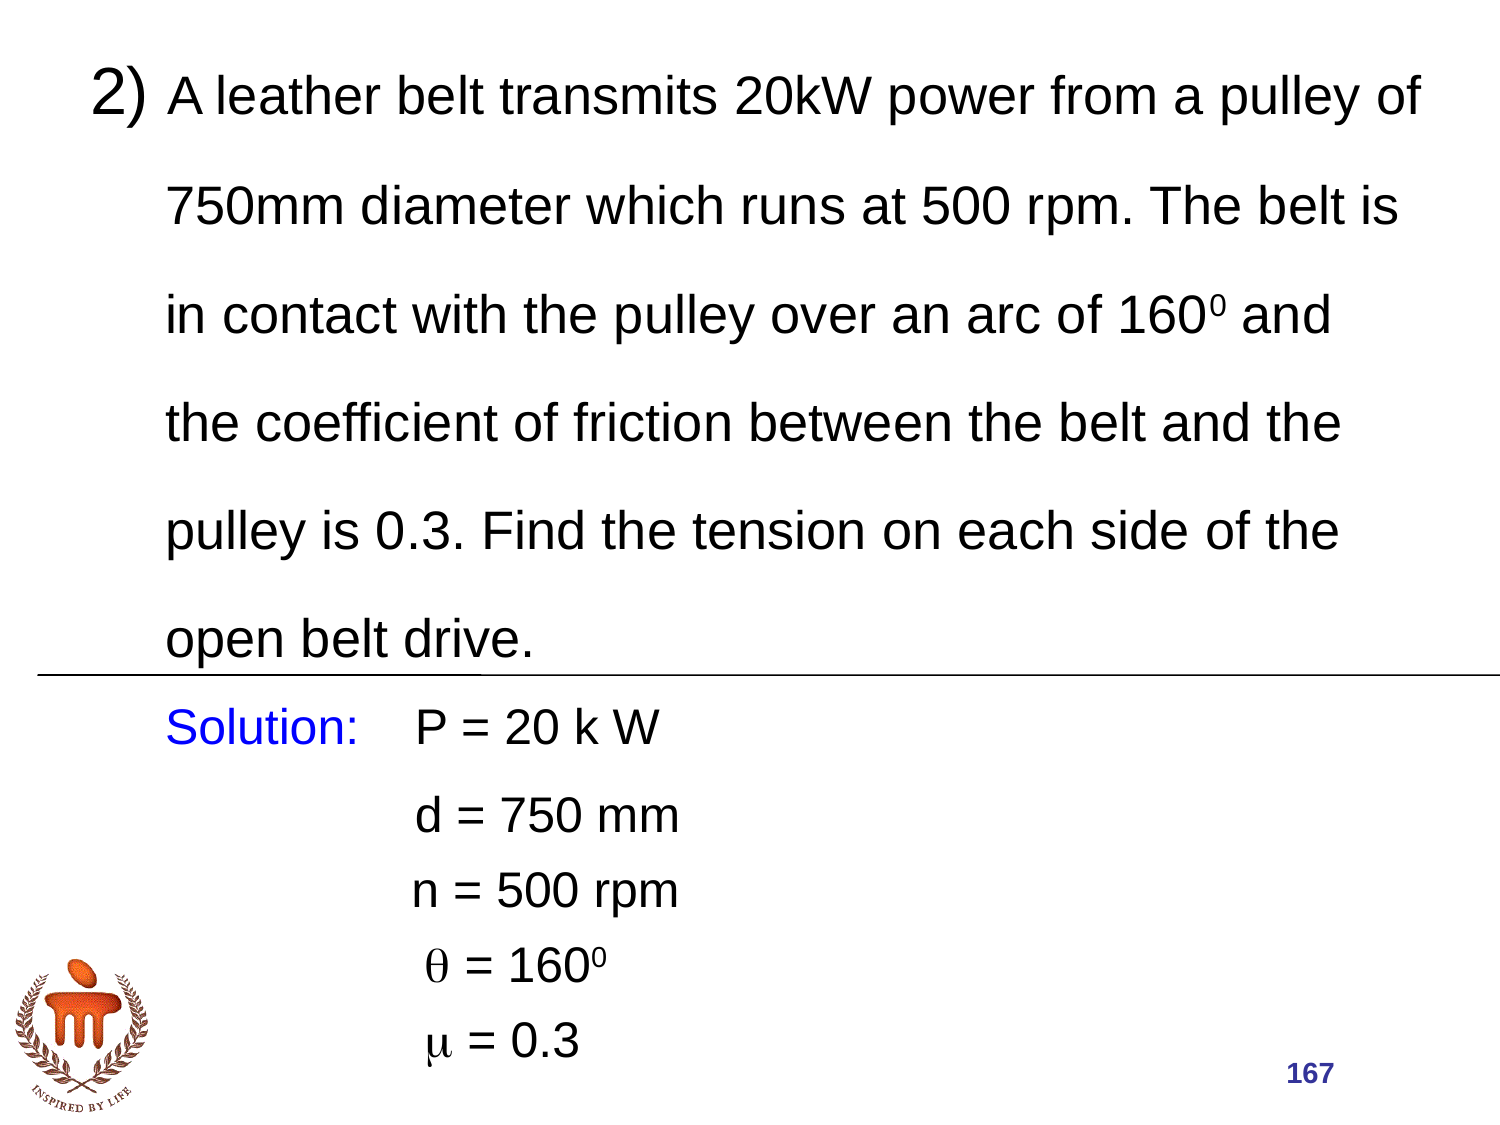

2) A leather belt transmits 20kW power from a pulley of
     750mm diameter which runs at 500 rpm. The belt is
     in contact with the pulley over an arc of 1600 and
     the coefficient of friction between the belt and the
     pulley is 0.3. Find the tension on each side of the
     open belt drive.

Solution:
P = 20 k W
d = 750 mm
n = 500 rpm
θ = 1600
μ = 0.3
167